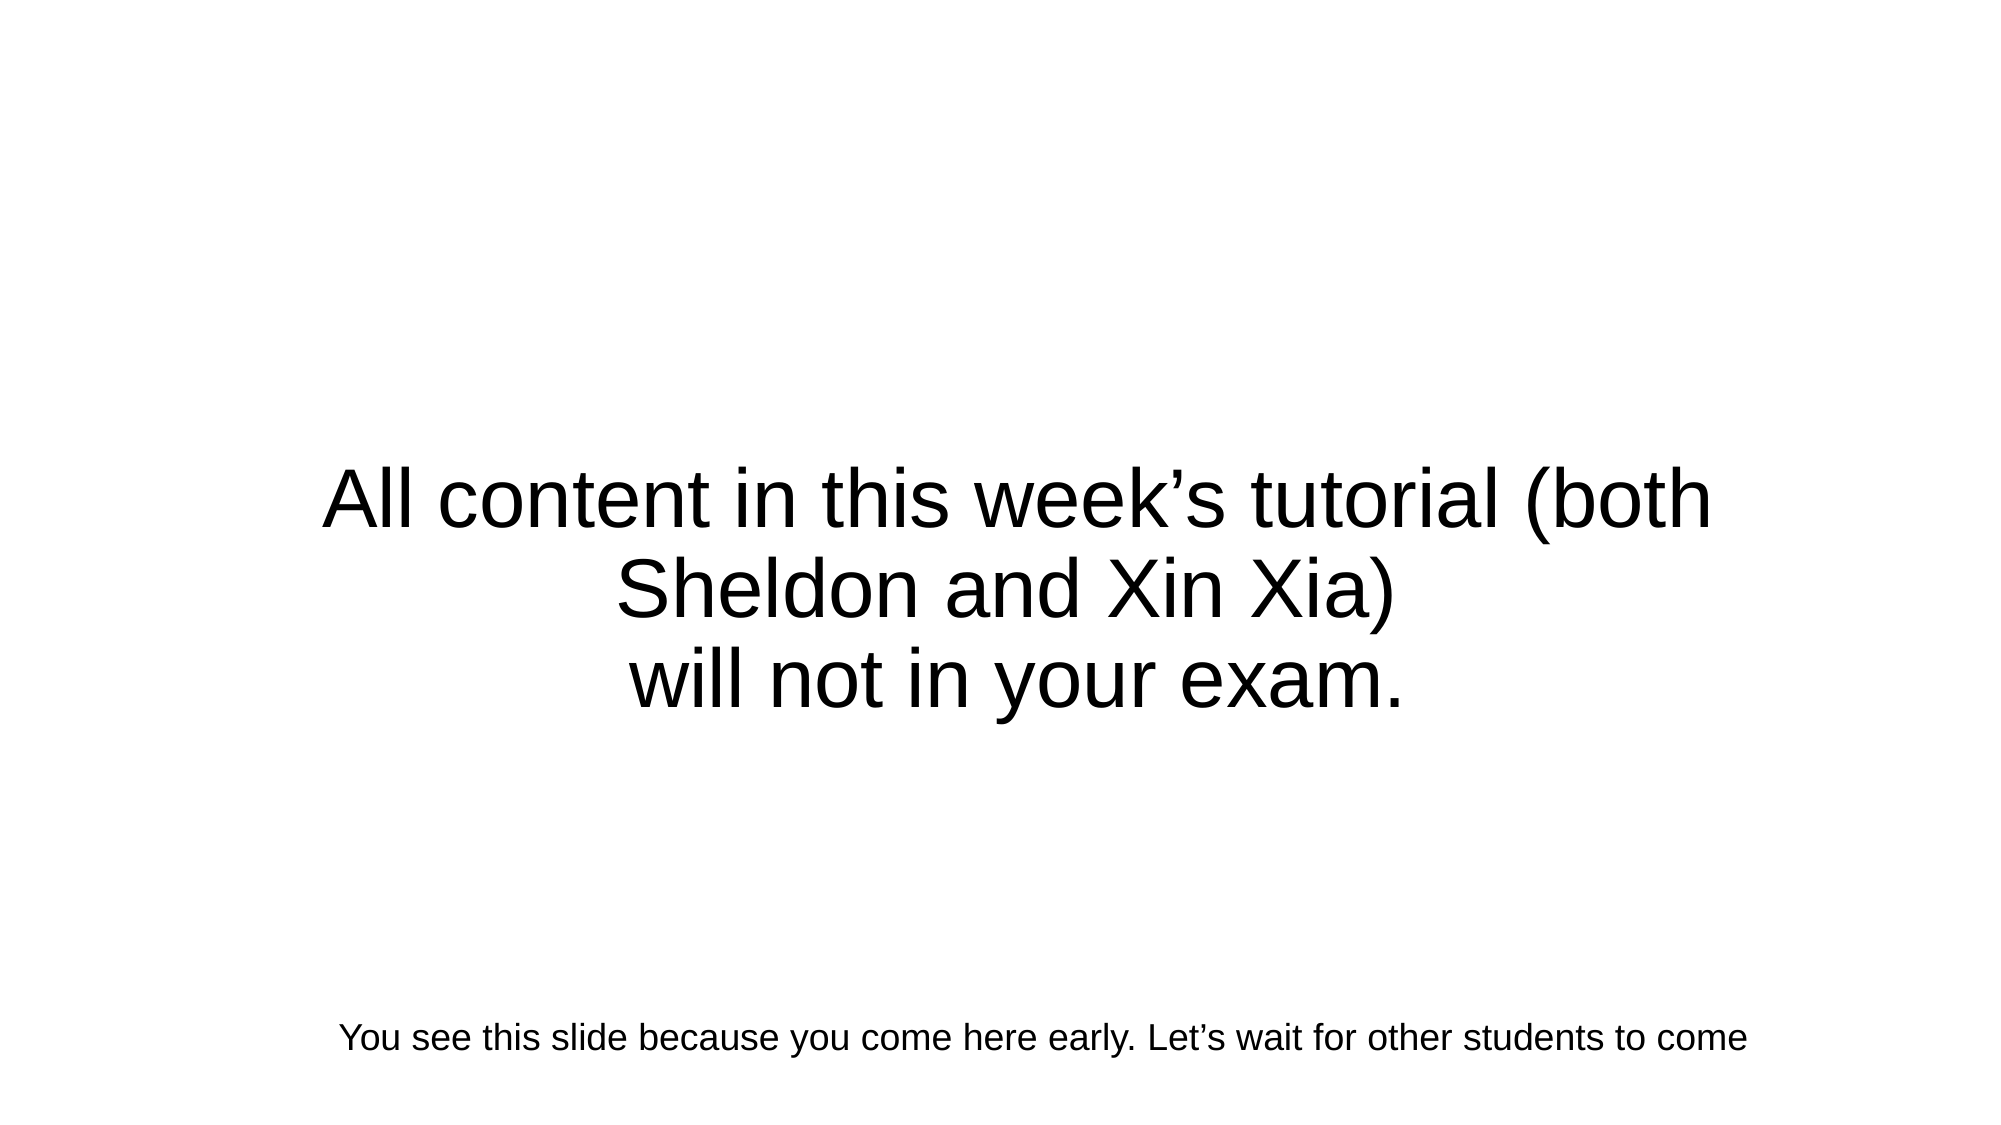

# All content in this week’s tutorial (both Sheldon and Xin Xia) will not in your exam.
You see this slide because you come here early. Let’s wait for other students to come